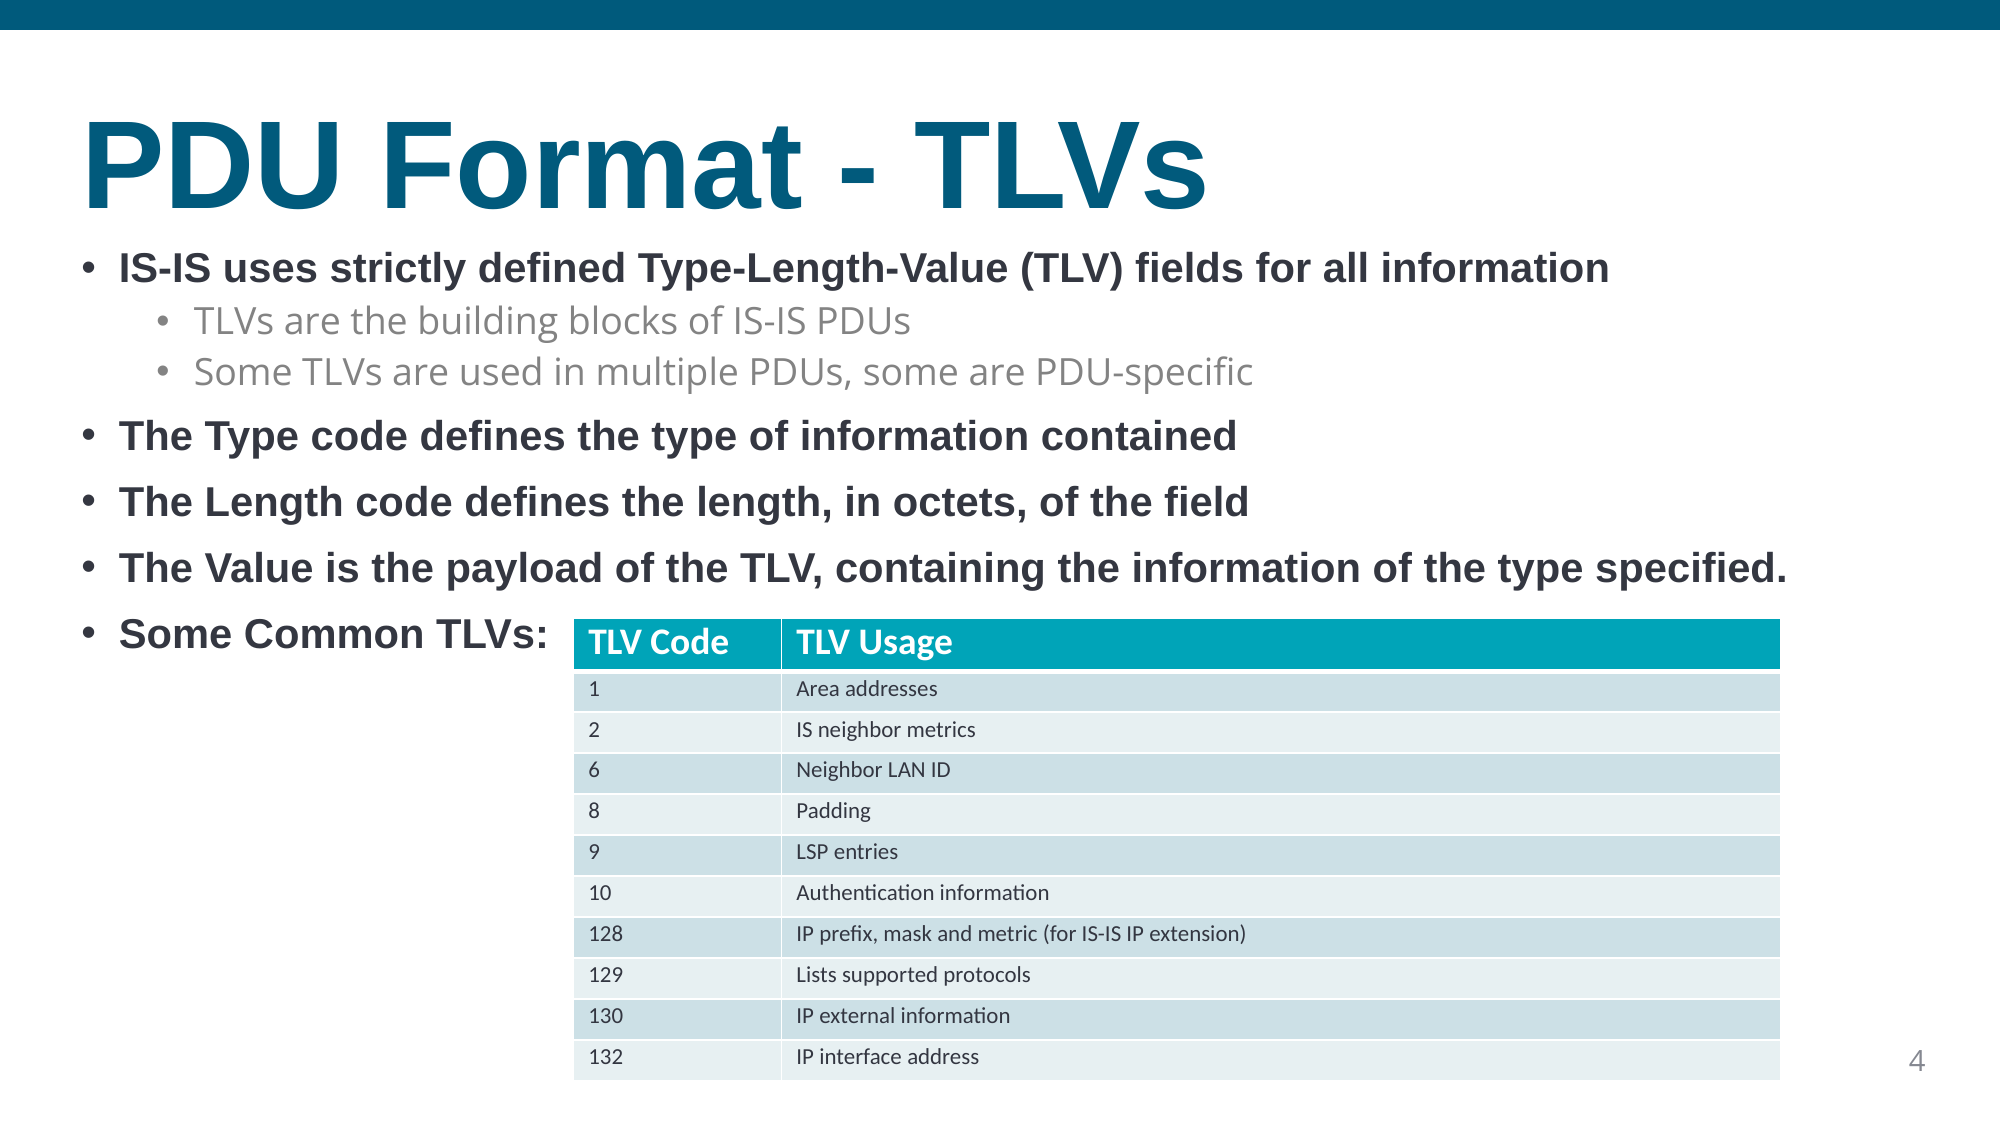

# PDU Format - TLVs
IS-IS uses strictly defined Type-Length-Value (TLV) fields for all information
TLVs are the building blocks of IS-IS PDUs
Some TLVs are used in multiple PDUs, some are PDU-specific
The Type code defines the type of information contained
The Length code defines the length, in octets, of the field
The Value is the payload of the TLV, containing the information of the type specified.
Some Common TLVs:

| TLV Code | TLV Usage |
| --- | --- |
| 1 | Area addresses |
| 2 | IS neighbor metrics |
| 6 | Neighbor LAN ID |
| 8 | Padding |
| 9 | LSP entries |
| 10 | Authentication information |
| 128 | IP prefix, mask and metric (for IS-IS IP extension) |
| 129 | Lists supported protocols |
| 130 | IP external information |
| 132 | IP interface address |